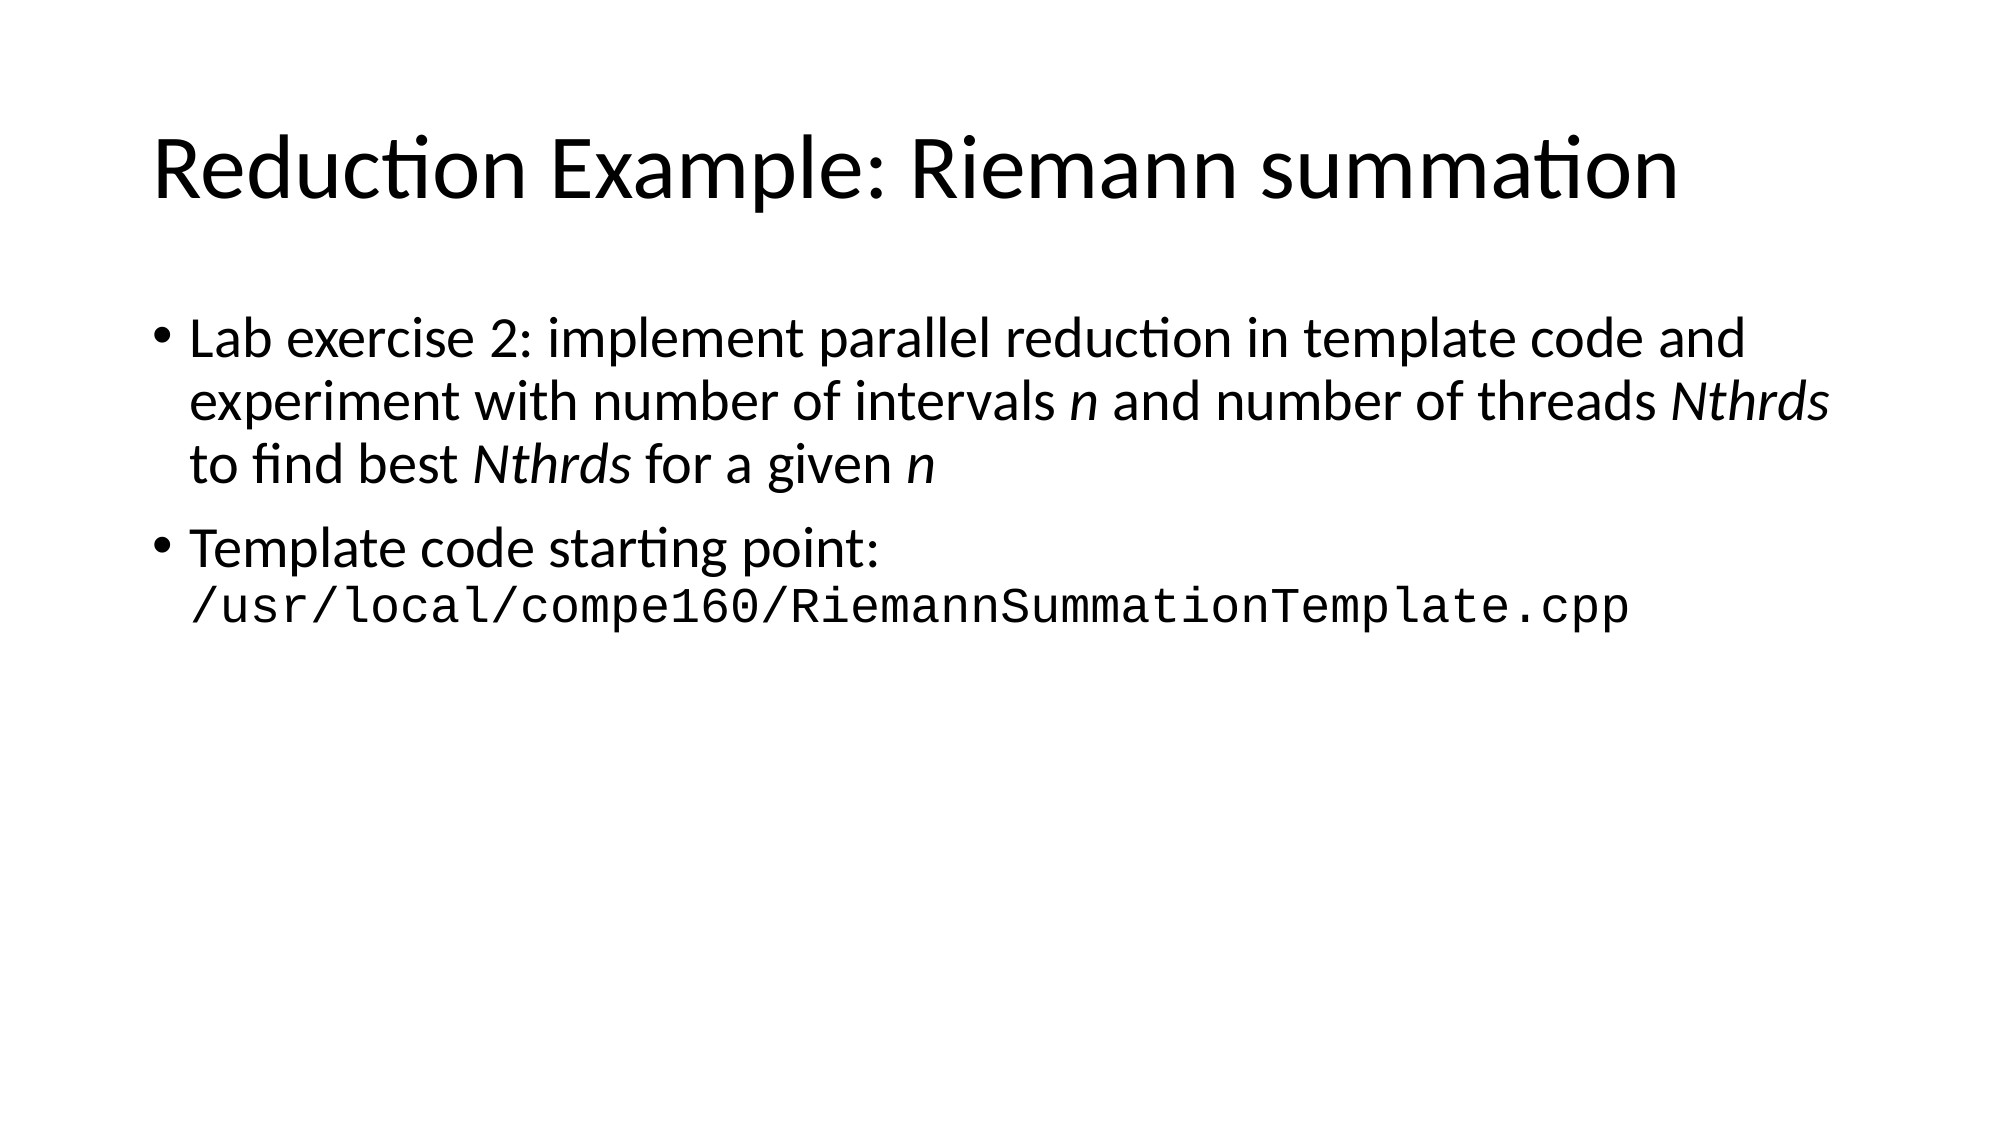

# Reduction Example: Riemann summation
Lab exercise 2: implement parallel reduction in template code and experiment with number of intervals n and number of threads Nthrds to find best Nthrds for a given n
Template code starting point: /usr/local/compe160/RiemannSummationTemplate.cpp